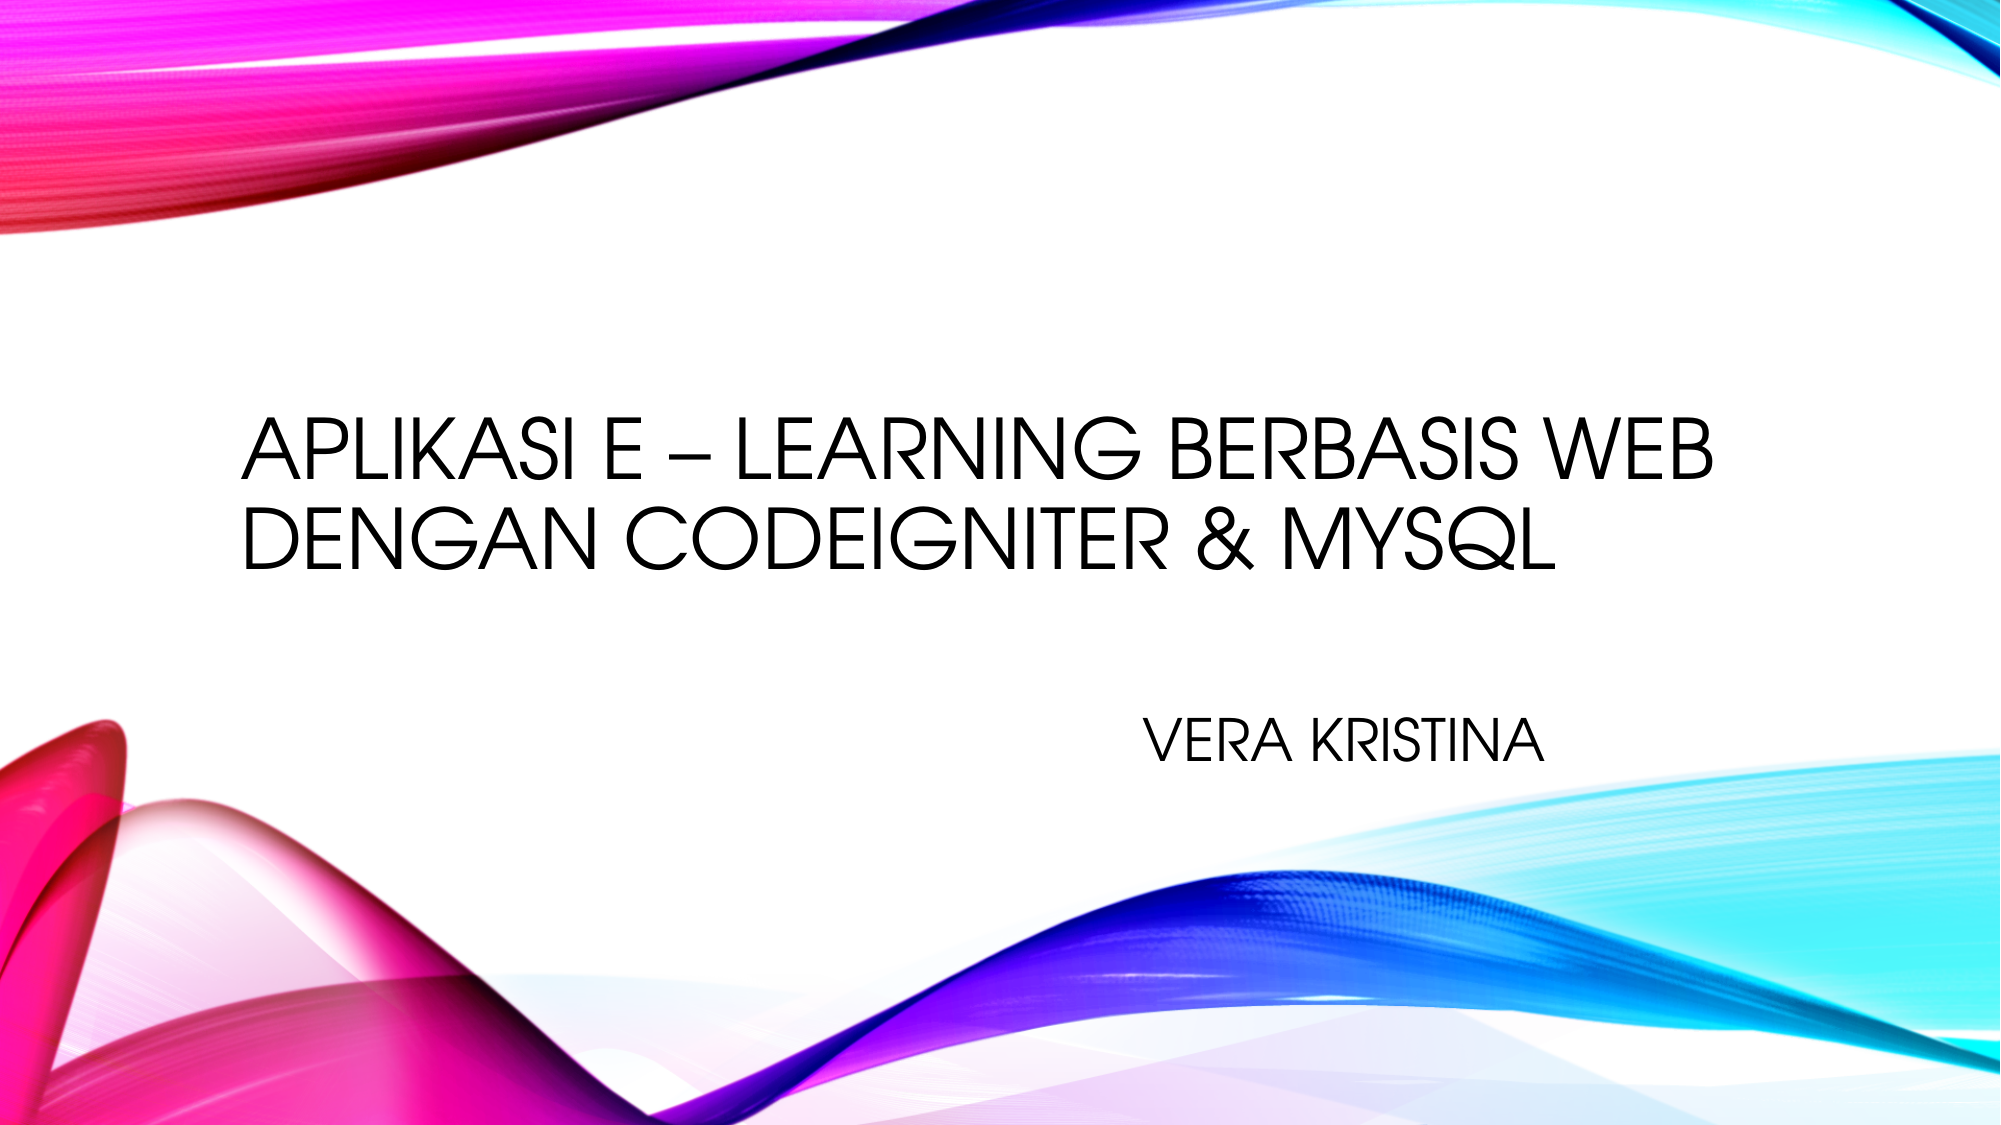

# Aplikasi e – learning berbasis web dengan codeigniter & mysql
VERA KRISTINA